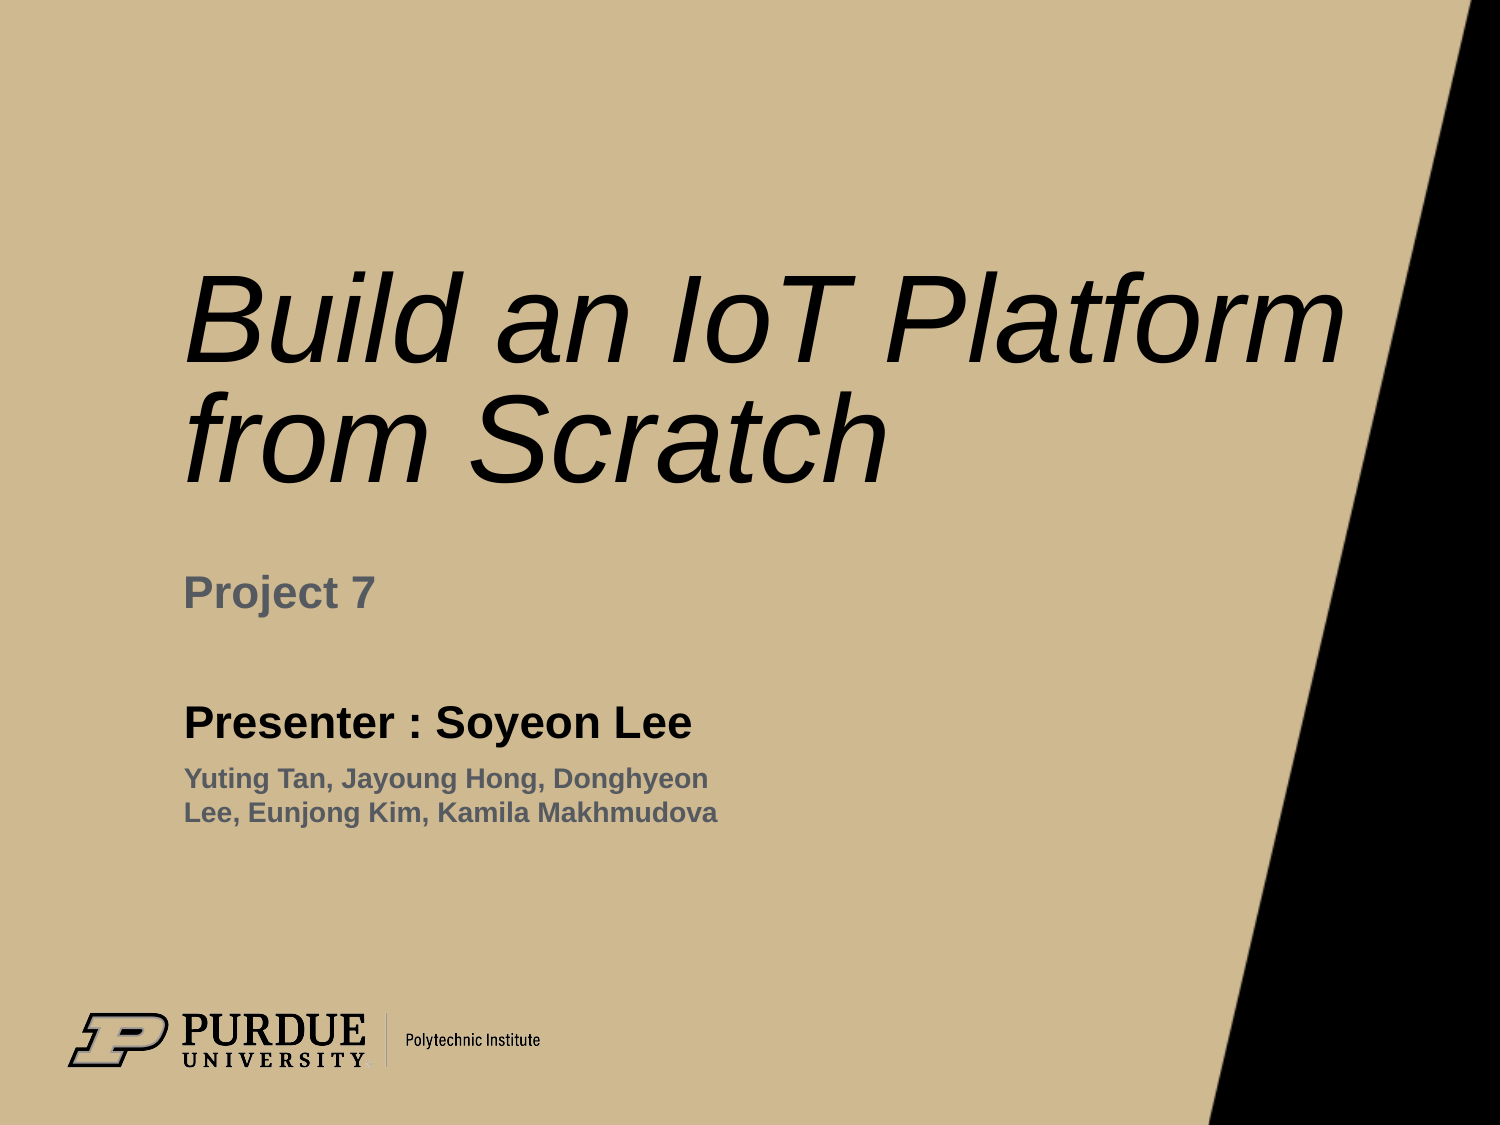

# Build an IoT Platform from Scratch
Project 7
Presenter : Soyeon Lee
Yuting Tan, Jayoung Hong, Donghyeon Lee, Eunjong Kim, Kamila Makhmudova
1